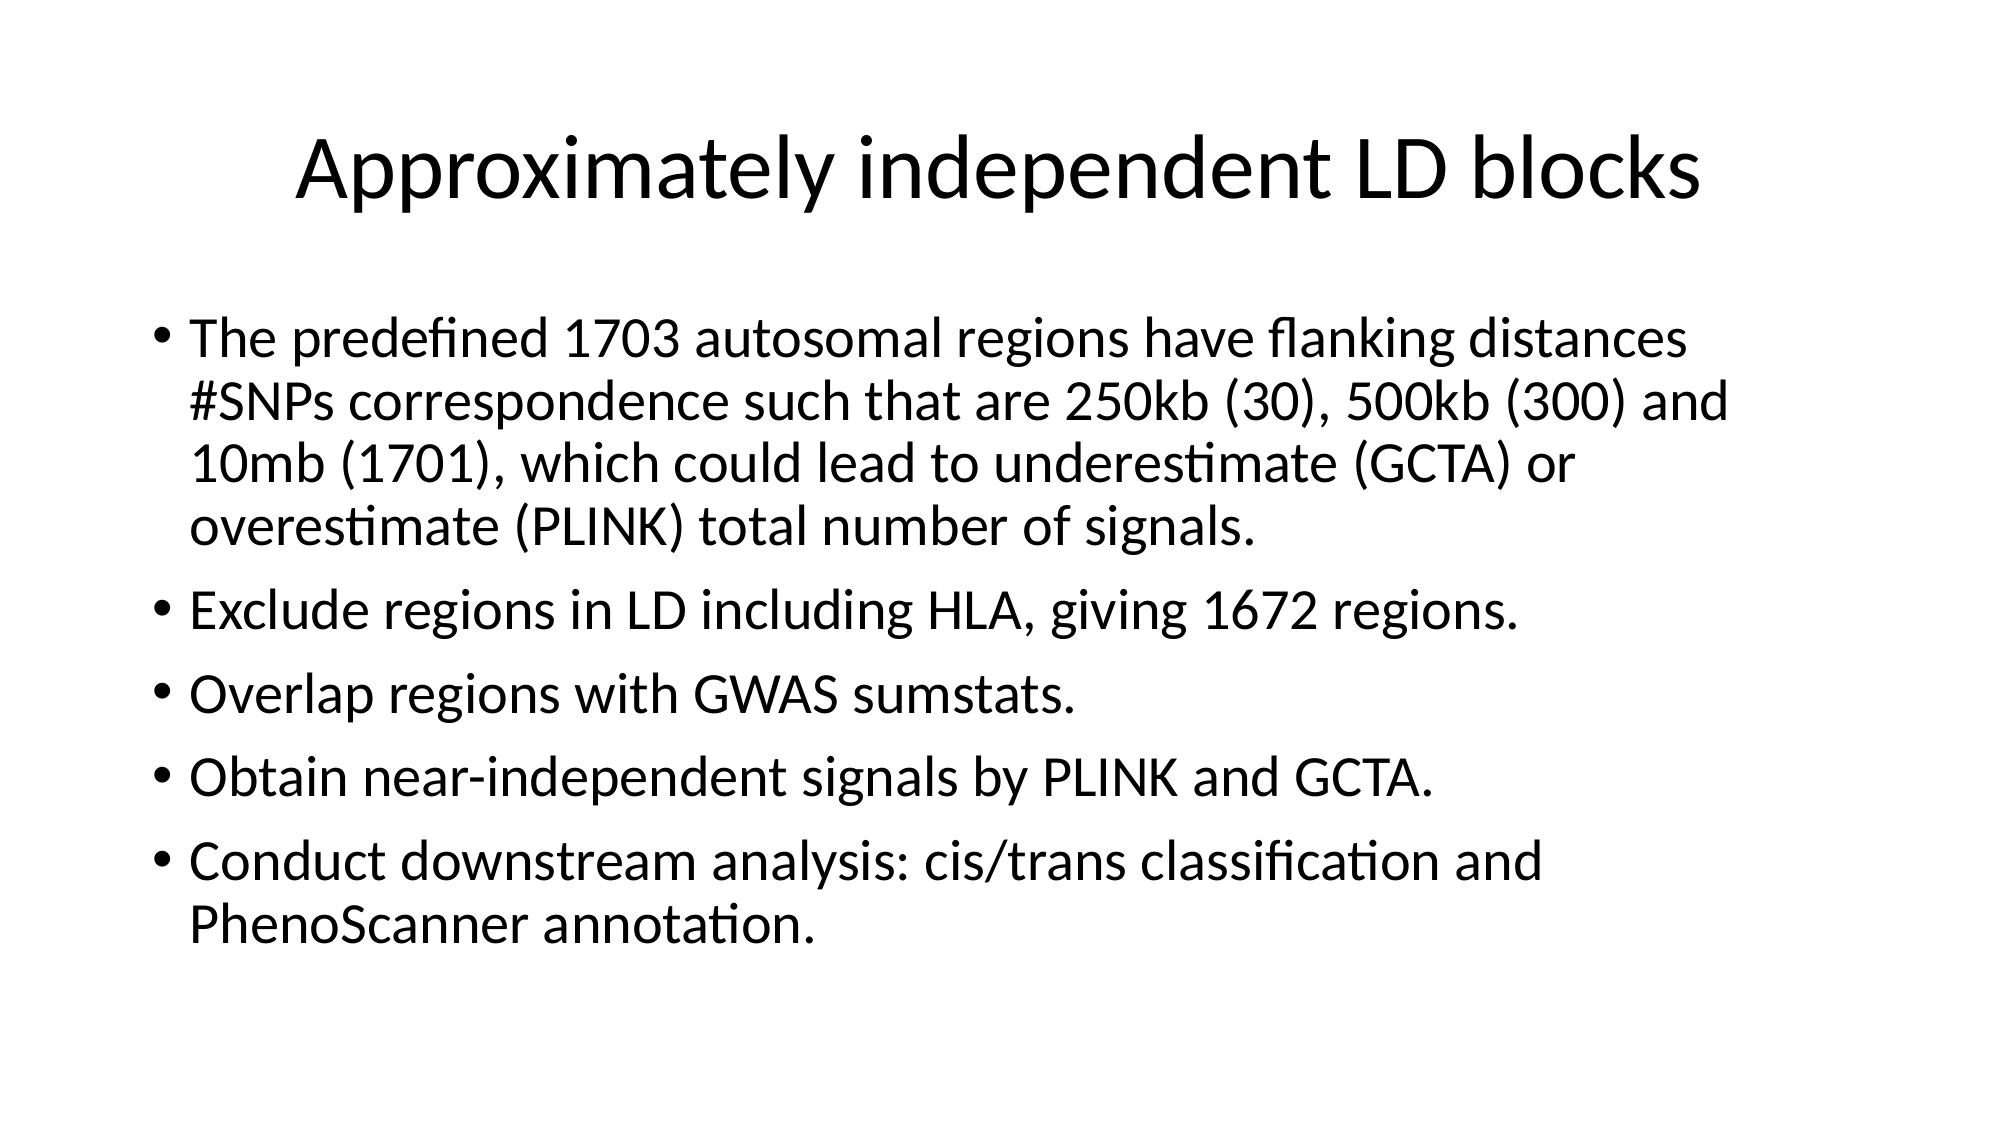

# Approximately independent LD blocks
The predefined 1703 autosomal regions have flanking distances #SNPs correspondence such that are 250kb (30), 500kb (300) and 10mb (1701), which could lead to underestimate (GCTA) or overestimate (PLINK) total number of signals.
Exclude regions in LD including HLA, giving 1672 regions.
Overlap regions with GWAS sumstats.
Obtain near-independent signals by PLINK and GCTA.
Conduct downstream analysis: cis/trans classification and PhenoScanner annotation.